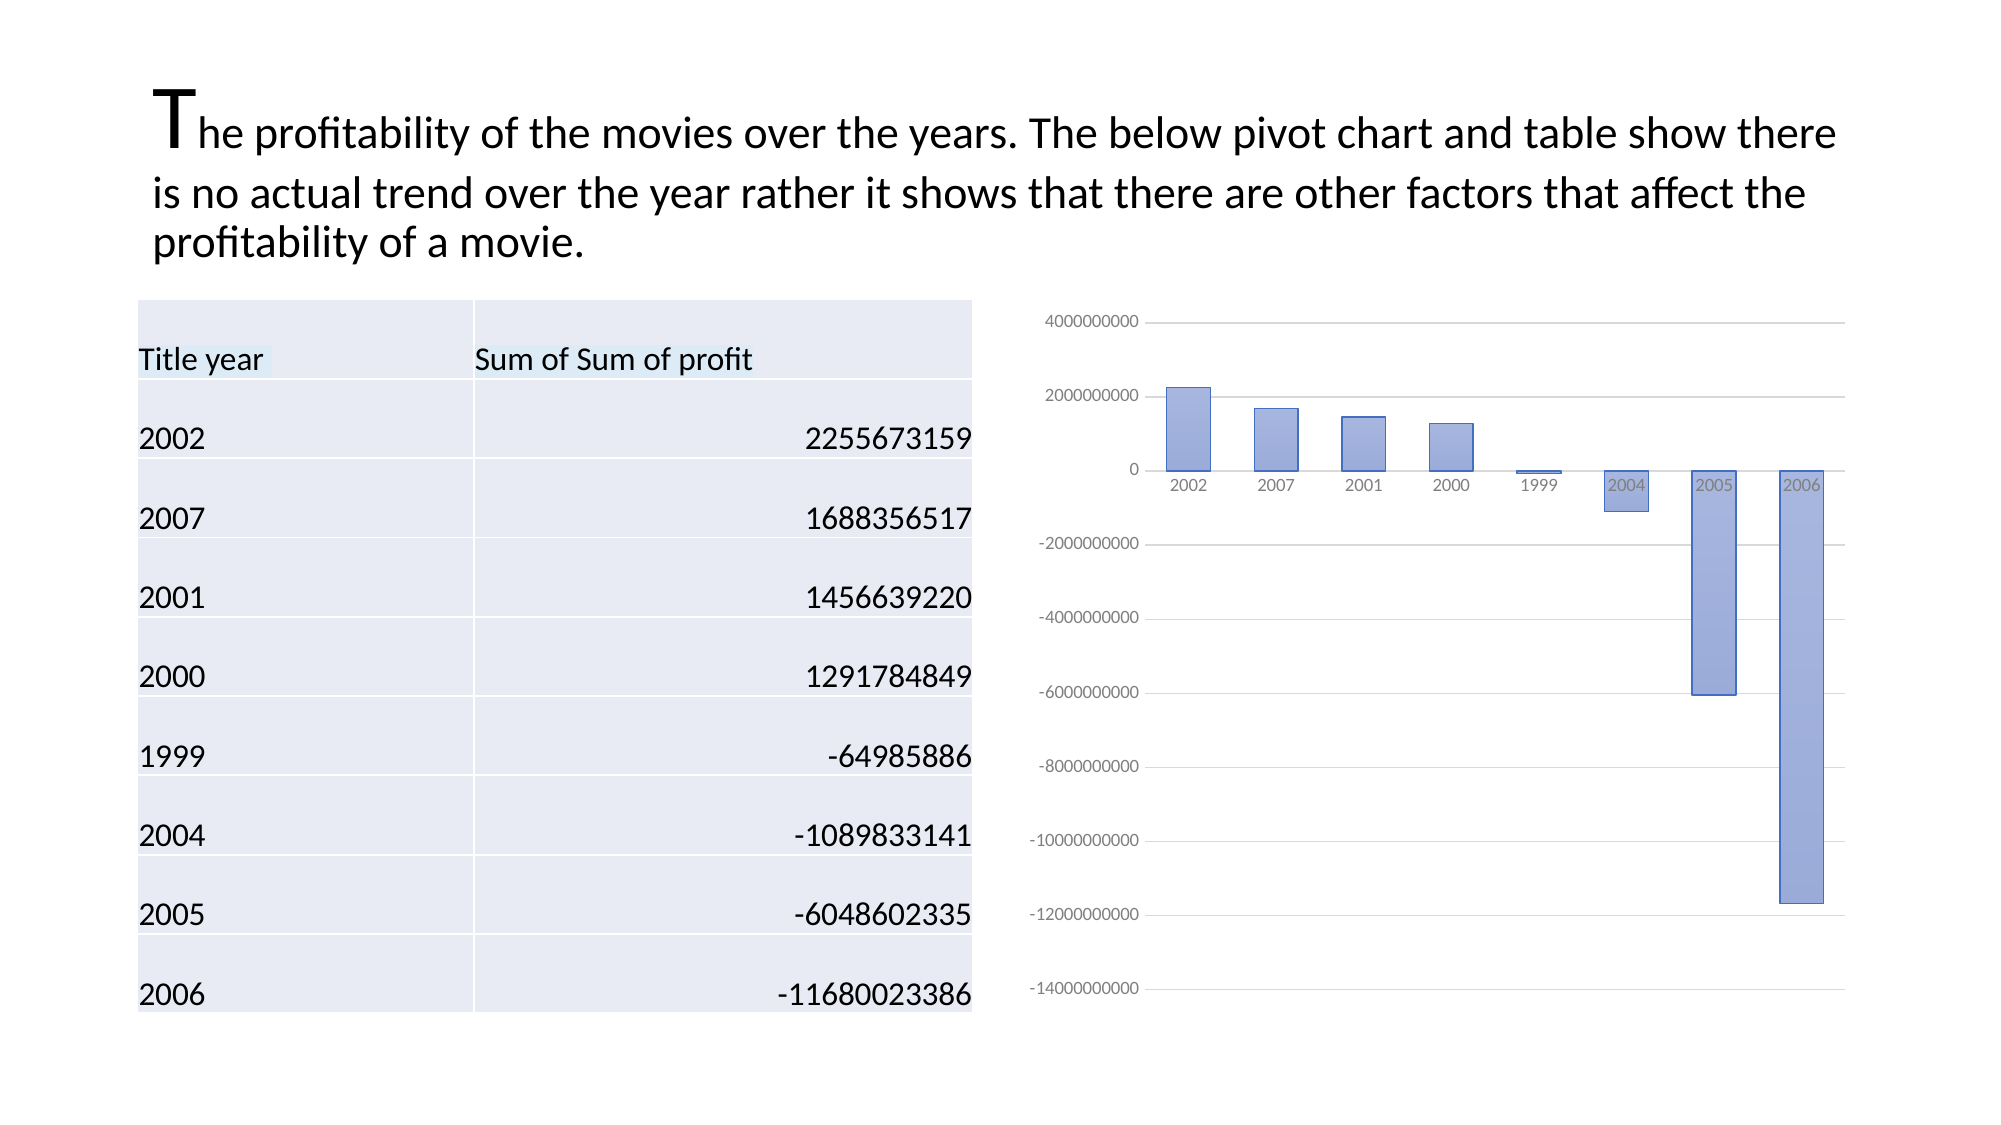

# The profitability of the movies over the years. The below pivot chart and table show there is no actual trend over the year rather it shows that there are other factors that affect the profitability of a movie.
| Title year | Sum of Sum of profit |
| --- | --- |
| 2002 | 2255673159 |
| 2007 | 1688356517 |
| 2001 | 1456639220 |
| 2000 | 1291784849 |
| 1999 | -64985886 |
| 2004 | -1089833141 |
| 2005 | -6048602335 |
| 2006 | -11680023386 |

### Chart

| Category | Total |
|---|---|
| 2002 | 2255673159.0 |
| 2007 | 1688356517.0 |
| 2001 | 1456639220.0 |
| 2000 | 1291784849.0 |
| 1999 | -64985886.0 |
| 2004 | -1089833141.0 |
| 2005 | -6048602335.0 |
| 2006 | -11680023386.0 |